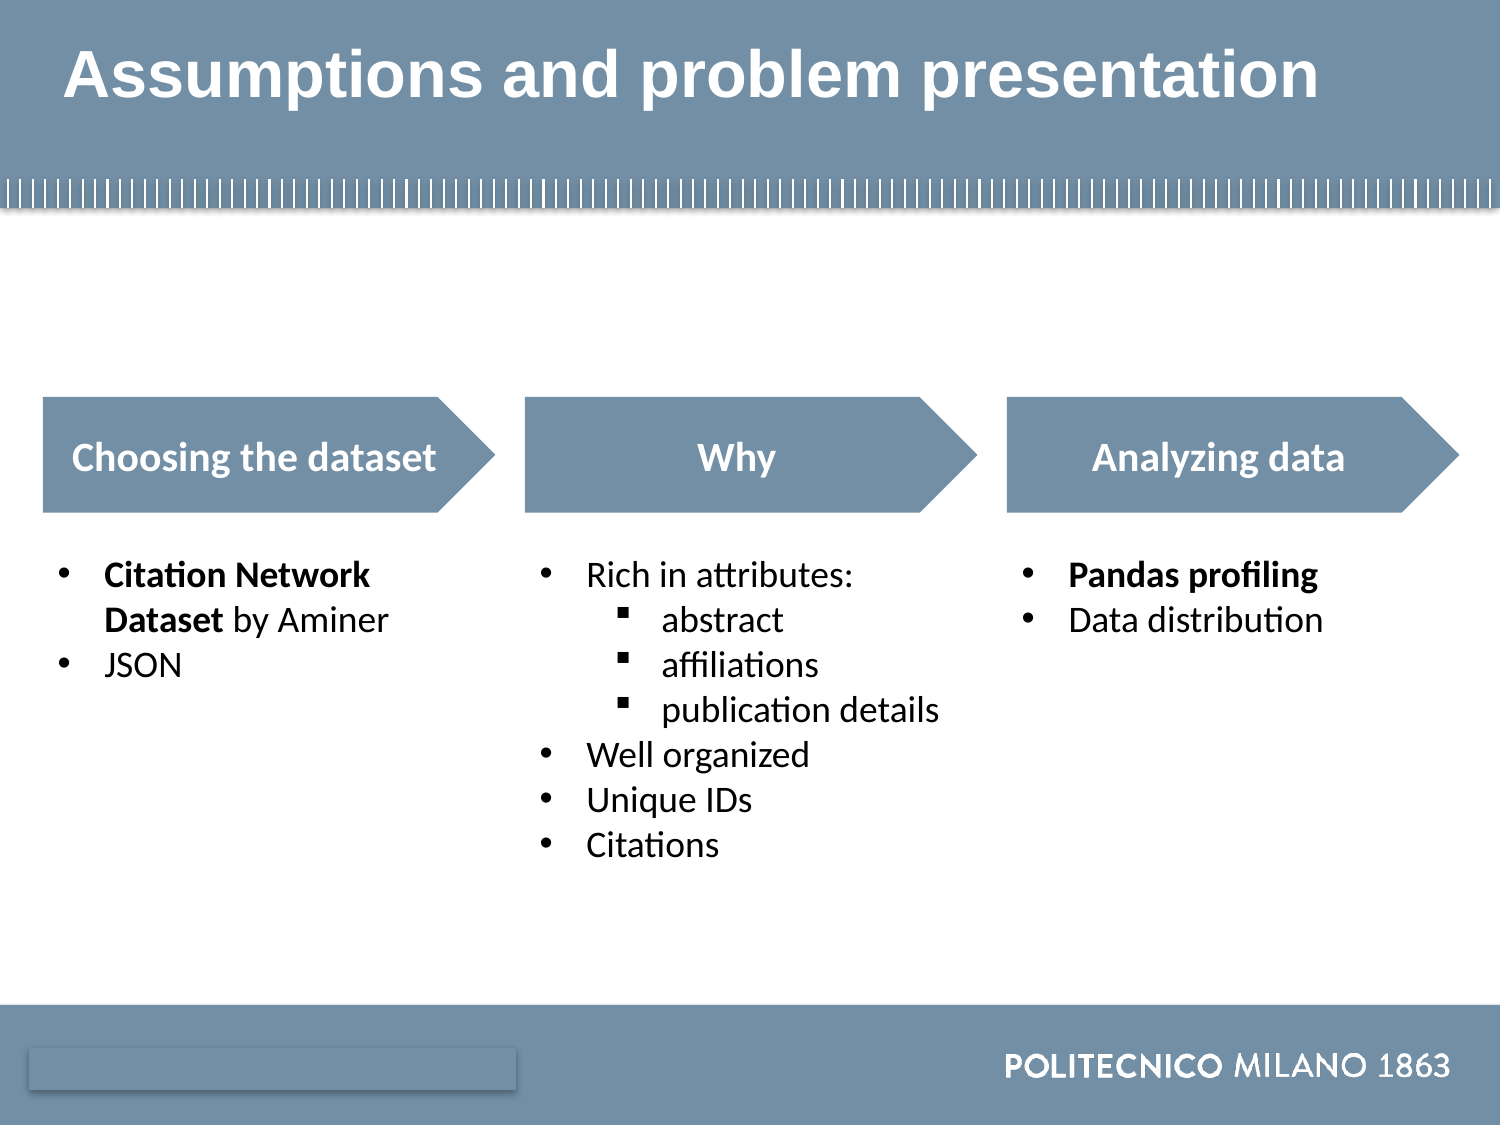

# Assumptions and problem presentation
Choosing the dataset
Why
Analyzing data
Pandas profiling
Data distribution
Citation Network Dataset by Aminer
JSON
Rich in attributes:
abstract
affiliations
publication details
Well organized
Unique IDs
Citations